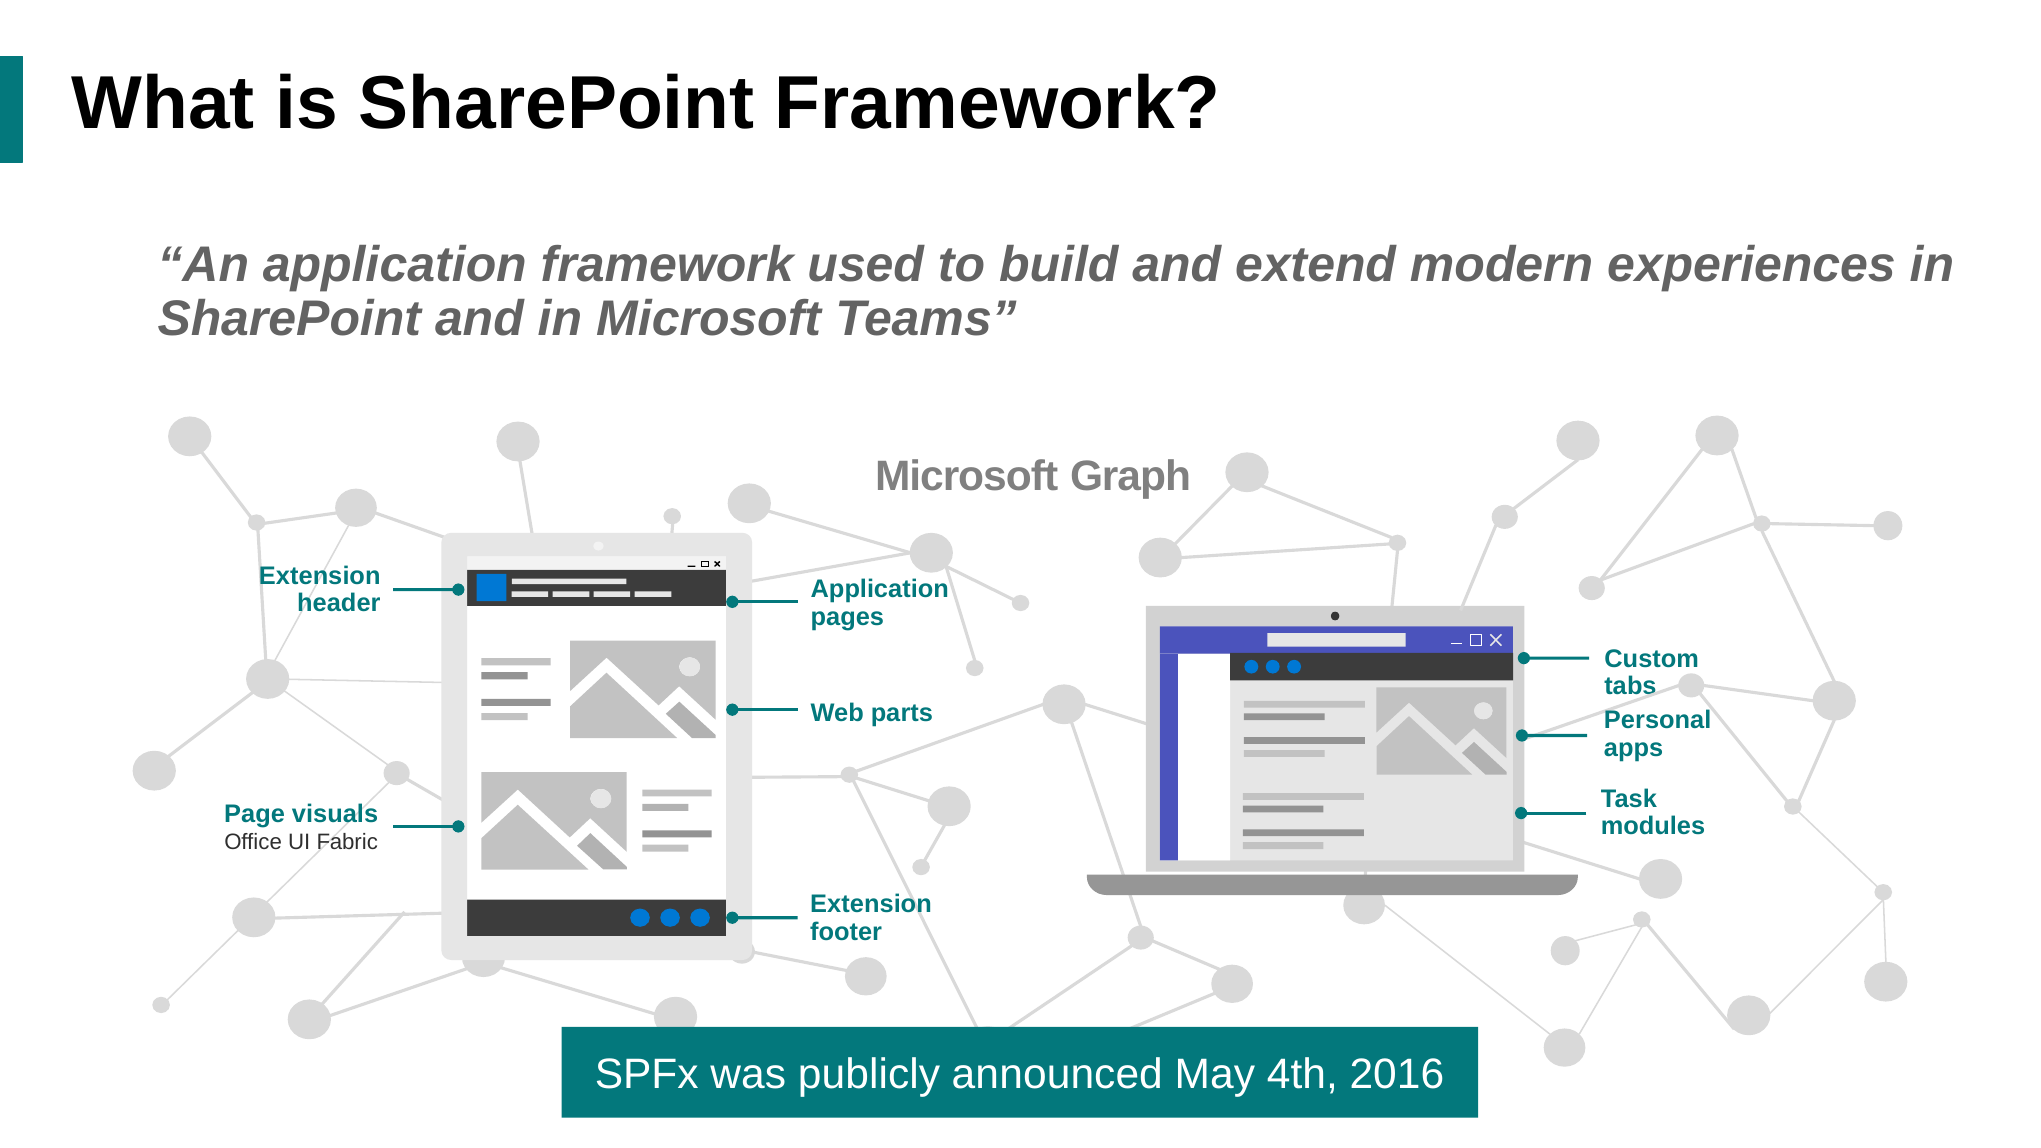

What is SharePoint Framework?
“An application framework used to build and extend modern experiences in SharePoint and in Microsoft Teams”

Microsoft Graph

Extension
header
Application pages

Custom tabs

Web parts
Personal apps

Task modules

Page visuals
Office UI Fabric

Extension
footer

SPFx was publicly announced May 4th, 2016